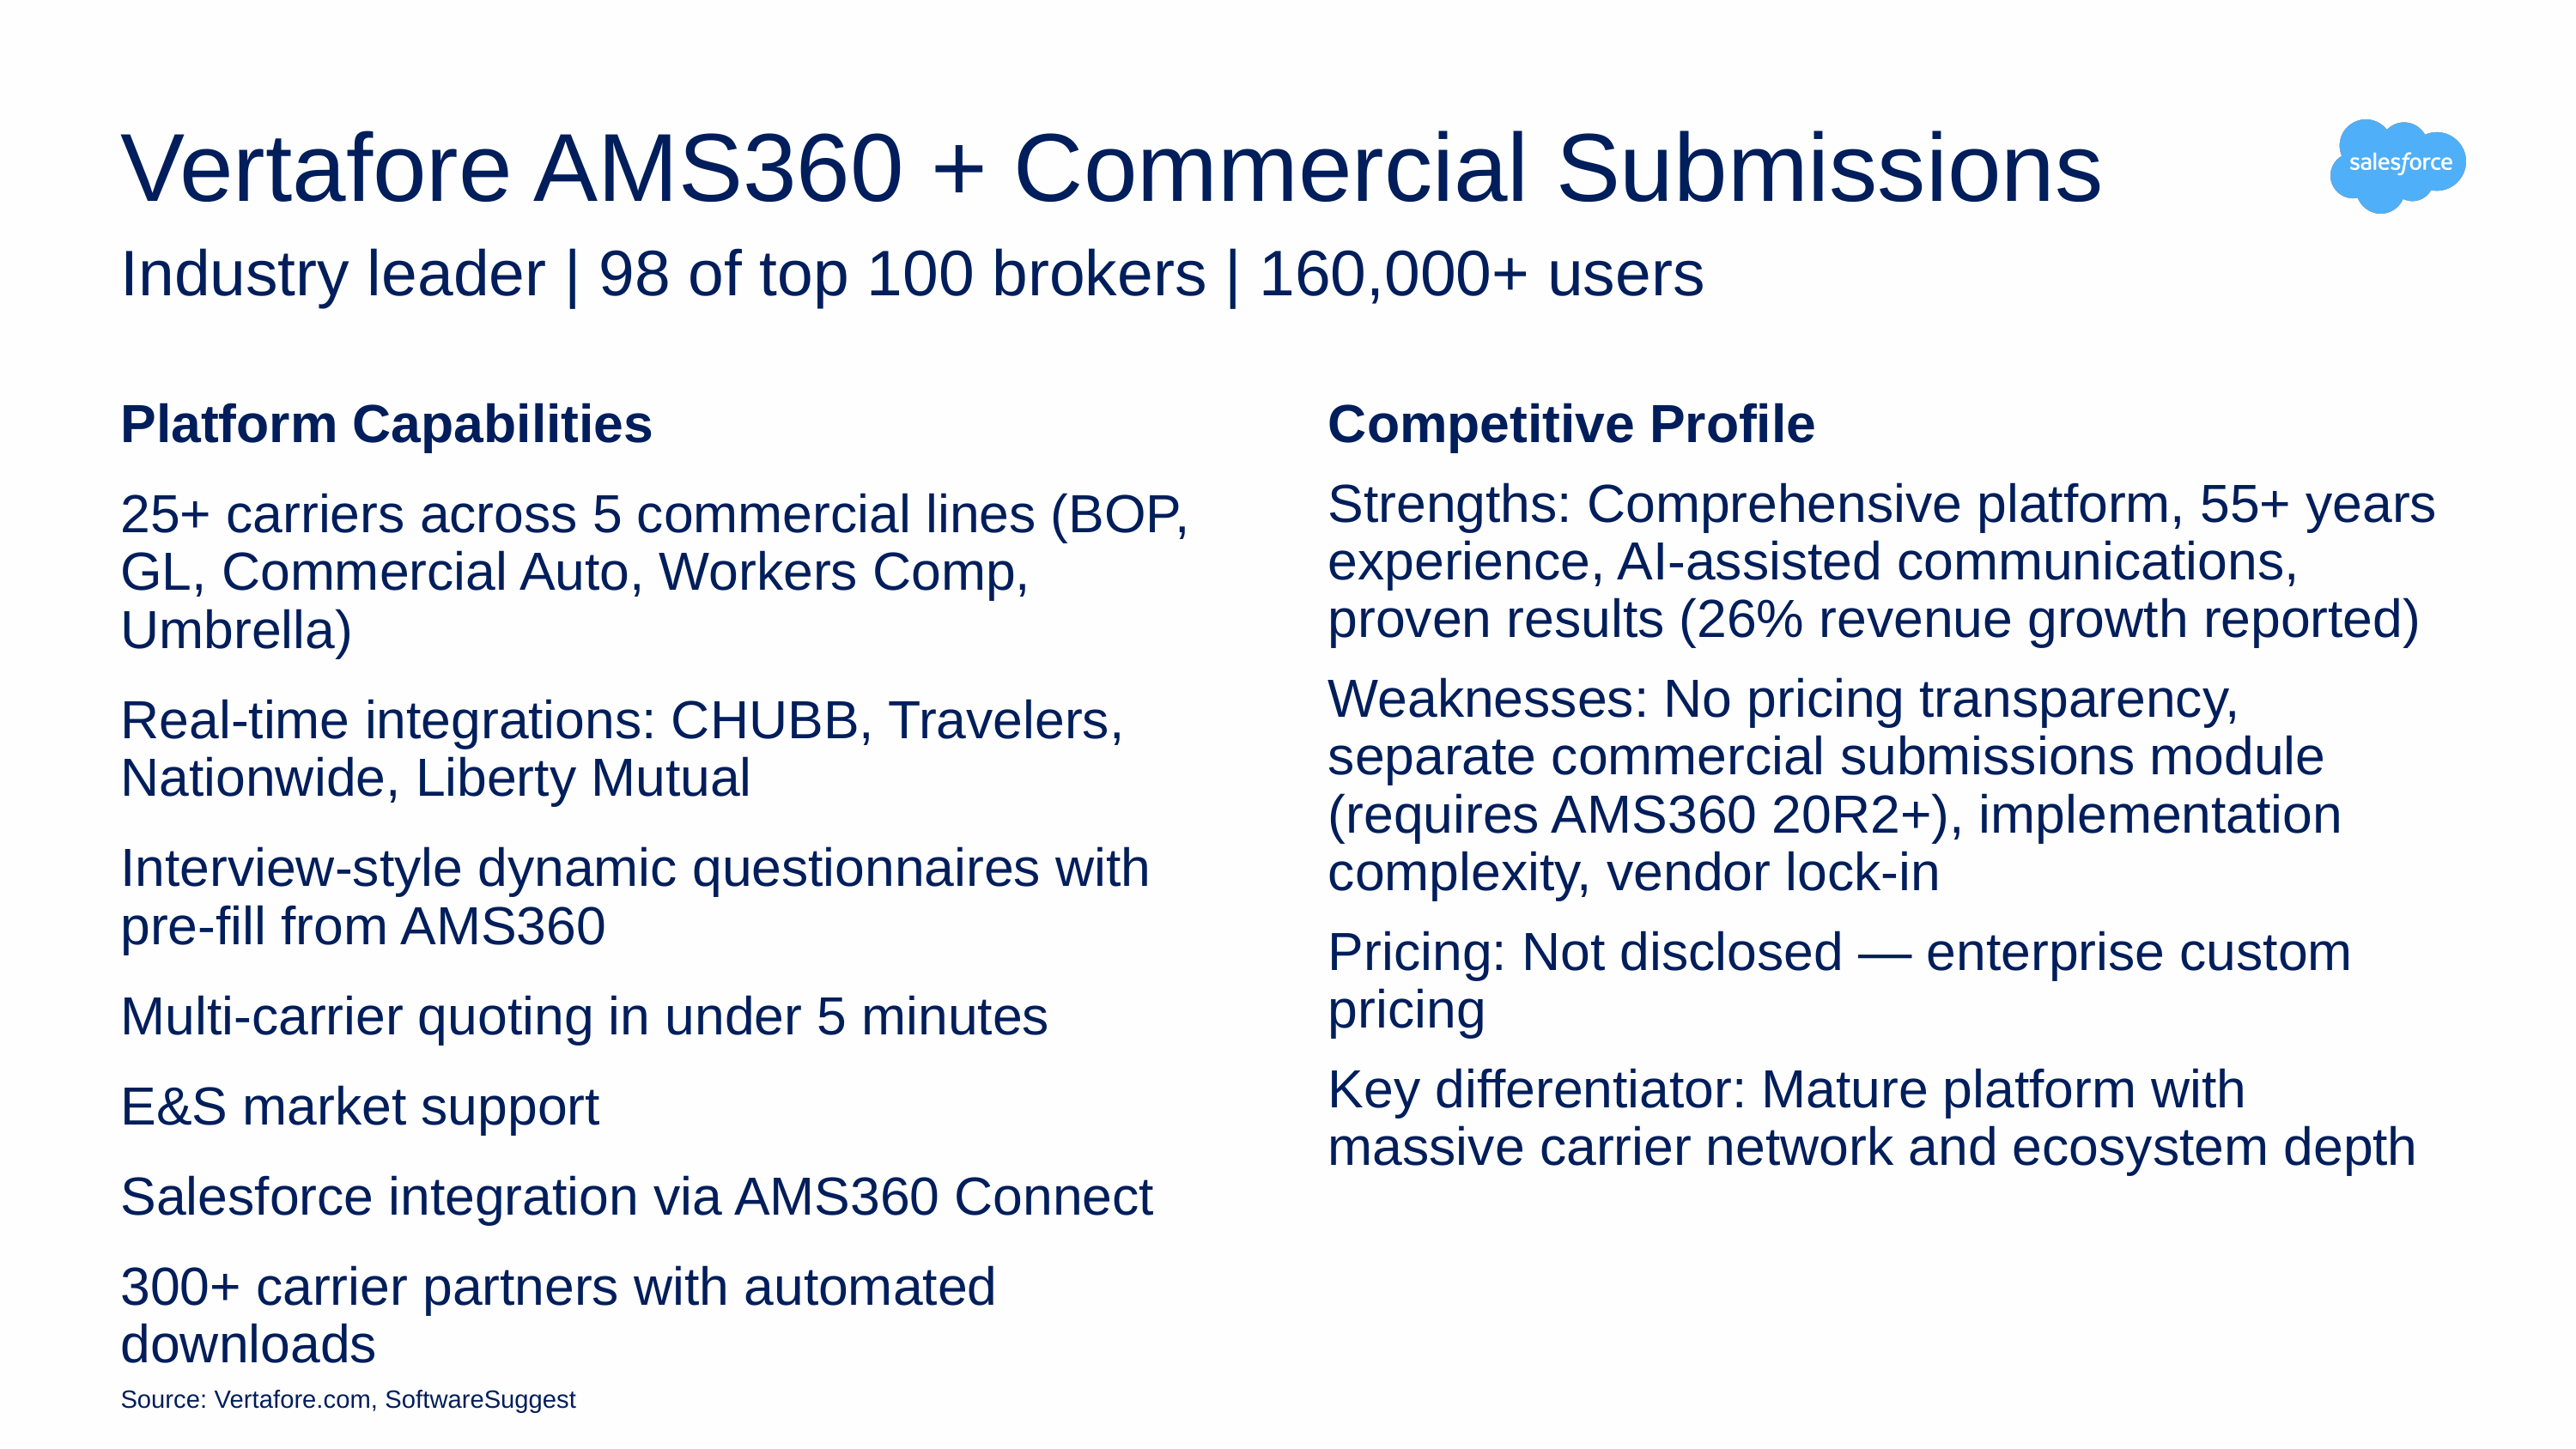

# Vertafore AMS360 + Commercial Submissions
Industry leader | 98 of top 100 brokers | 160,000+ users
Platform Capabilities
25+ carriers across 5 commercial lines (BOP, GL, Commercial Auto, Workers Comp, Umbrella)
Real-time integrations: CHUBB, Travelers, Nationwide, Liberty Mutual
Interview-style dynamic questionnaires with pre-fill from AMS360
Multi-carrier quoting in under 5 minutes
E&S market support
Salesforce integration via AMS360 Connect
300+ carrier partners with automated downloads
Competitive Profile
Strengths: Comprehensive platform, 55+ years experience, AI-assisted communications, proven results (26% revenue growth reported)
Weaknesses: No pricing transparency, separate commercial submissions module (requires AMS360 20R2+), implementation complexity, vendor lock-in
Pricing: Not disclosed — enterprise custom pricing
Key differentiator: Mature platform with massive carrier network and ecosystem depth
Source: Vertafore.com, SoftwareSuggest